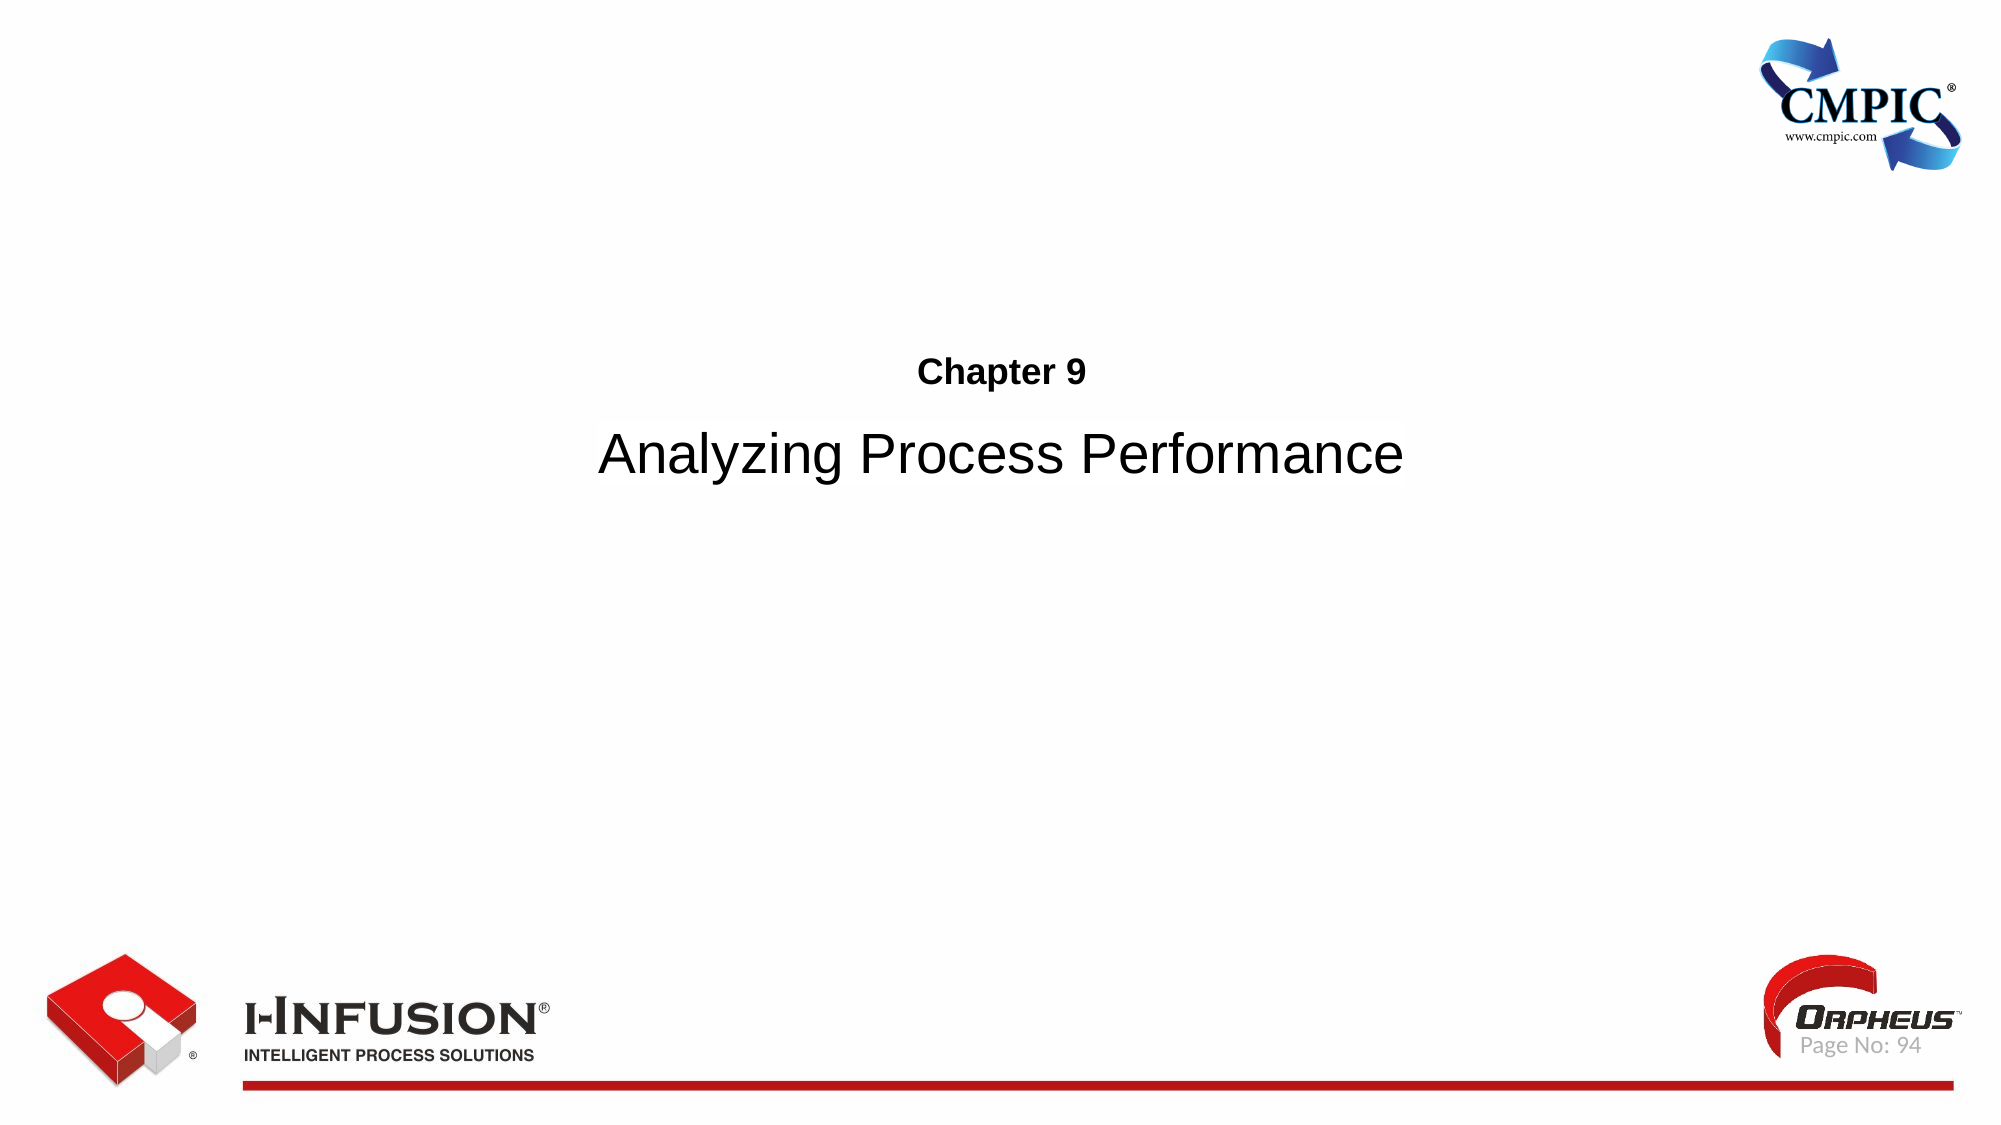

Chapter 9
Analyzing Process Performance
 Page No: 94